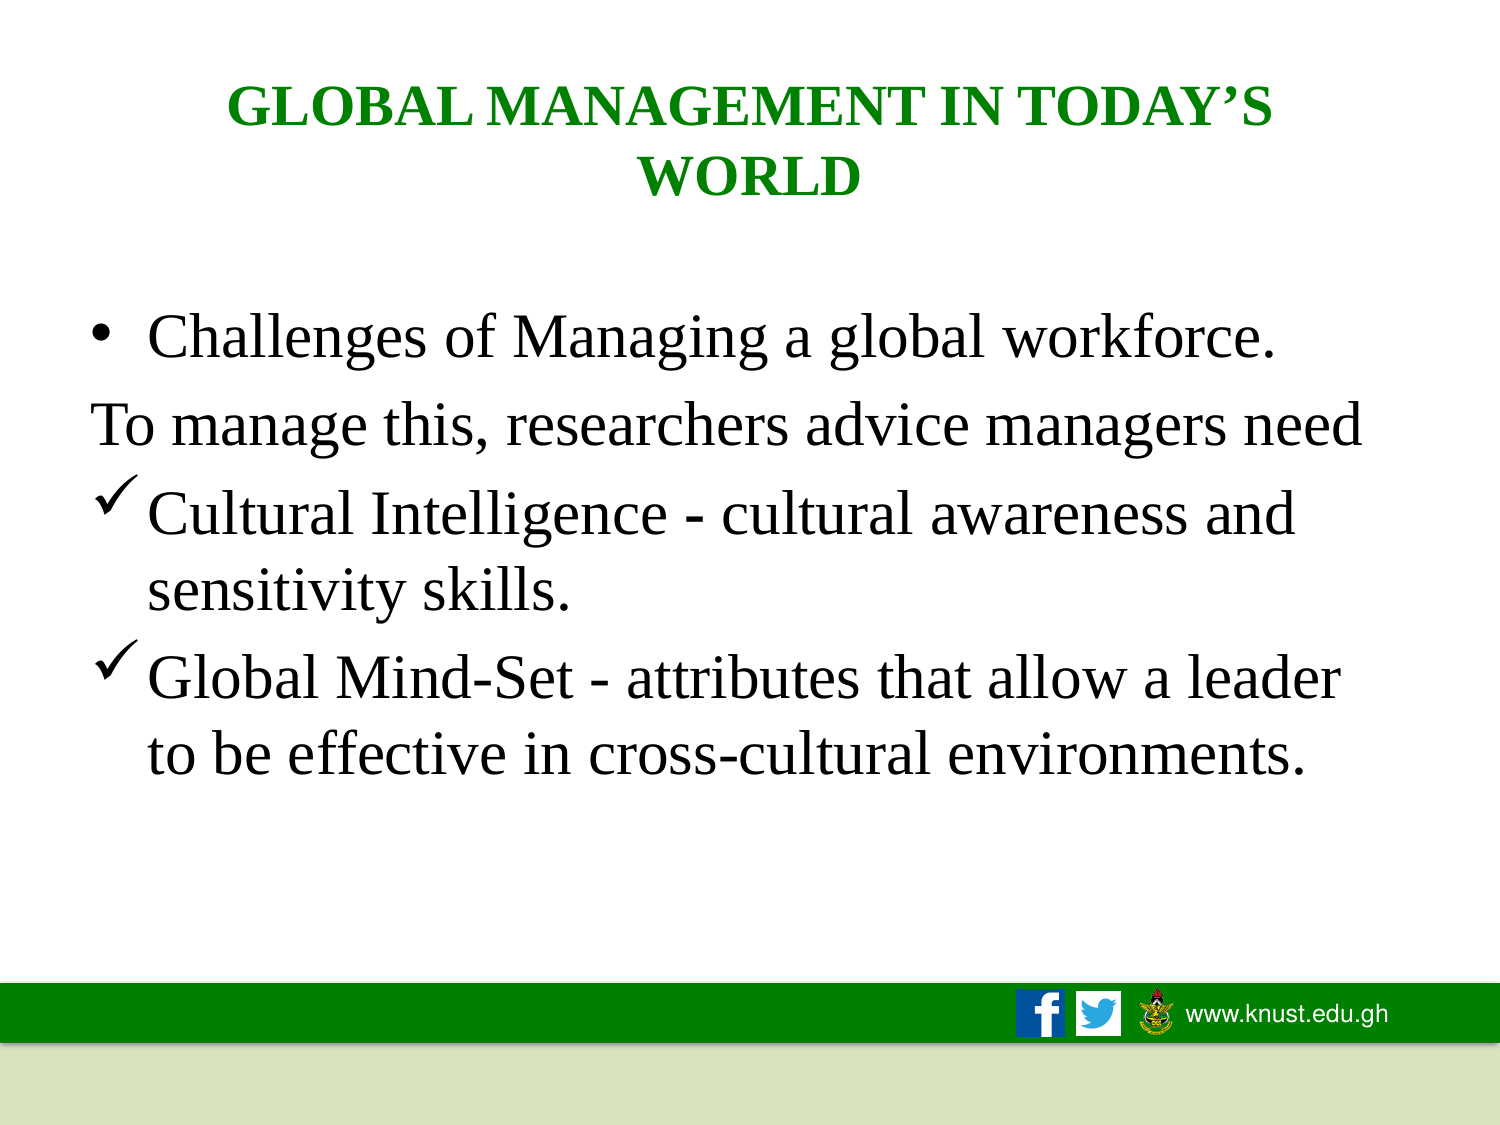

# GLOBAL MANAGEMENT IN TODAY’S WORLD
Challenges of Managing a global workforce.
To manage this, researchers advice managers need
Cultural Intelligence - cultural awareness and sensitivity skills.
Global Mind-Set - attributes that allow a leader to be effective in cross-cultural environments.